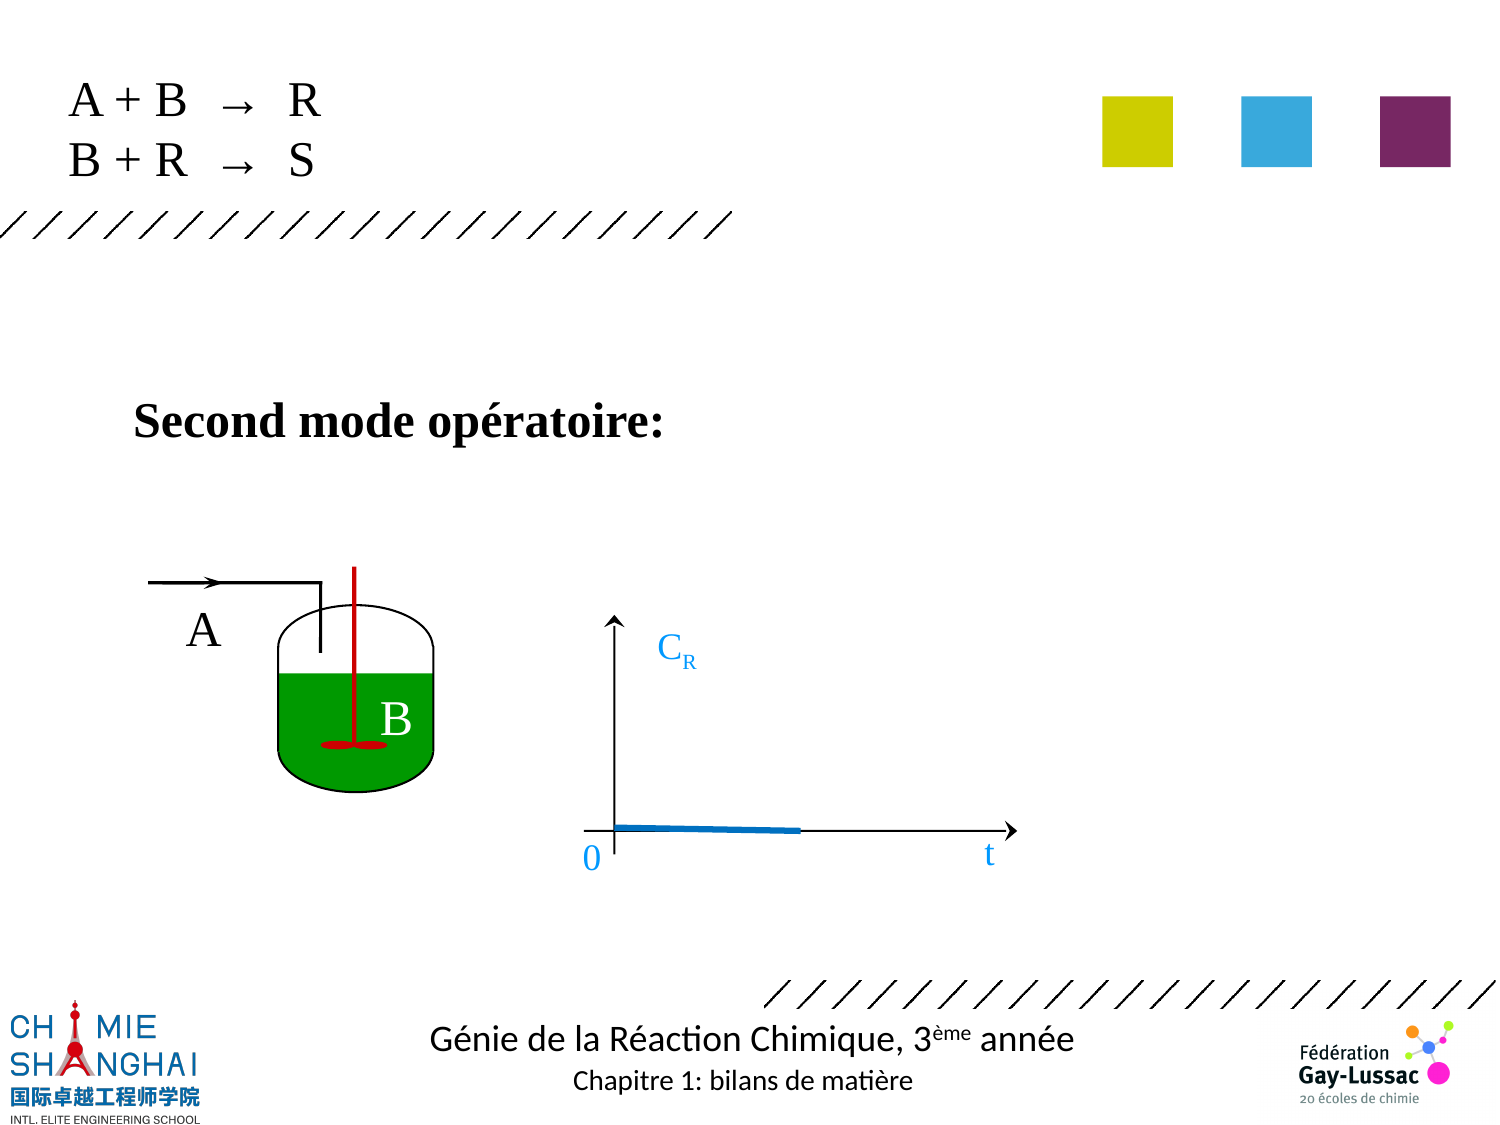

A + B  →  R
B + R  →  S

Second mode opératoire:

B

A

CR

t
0